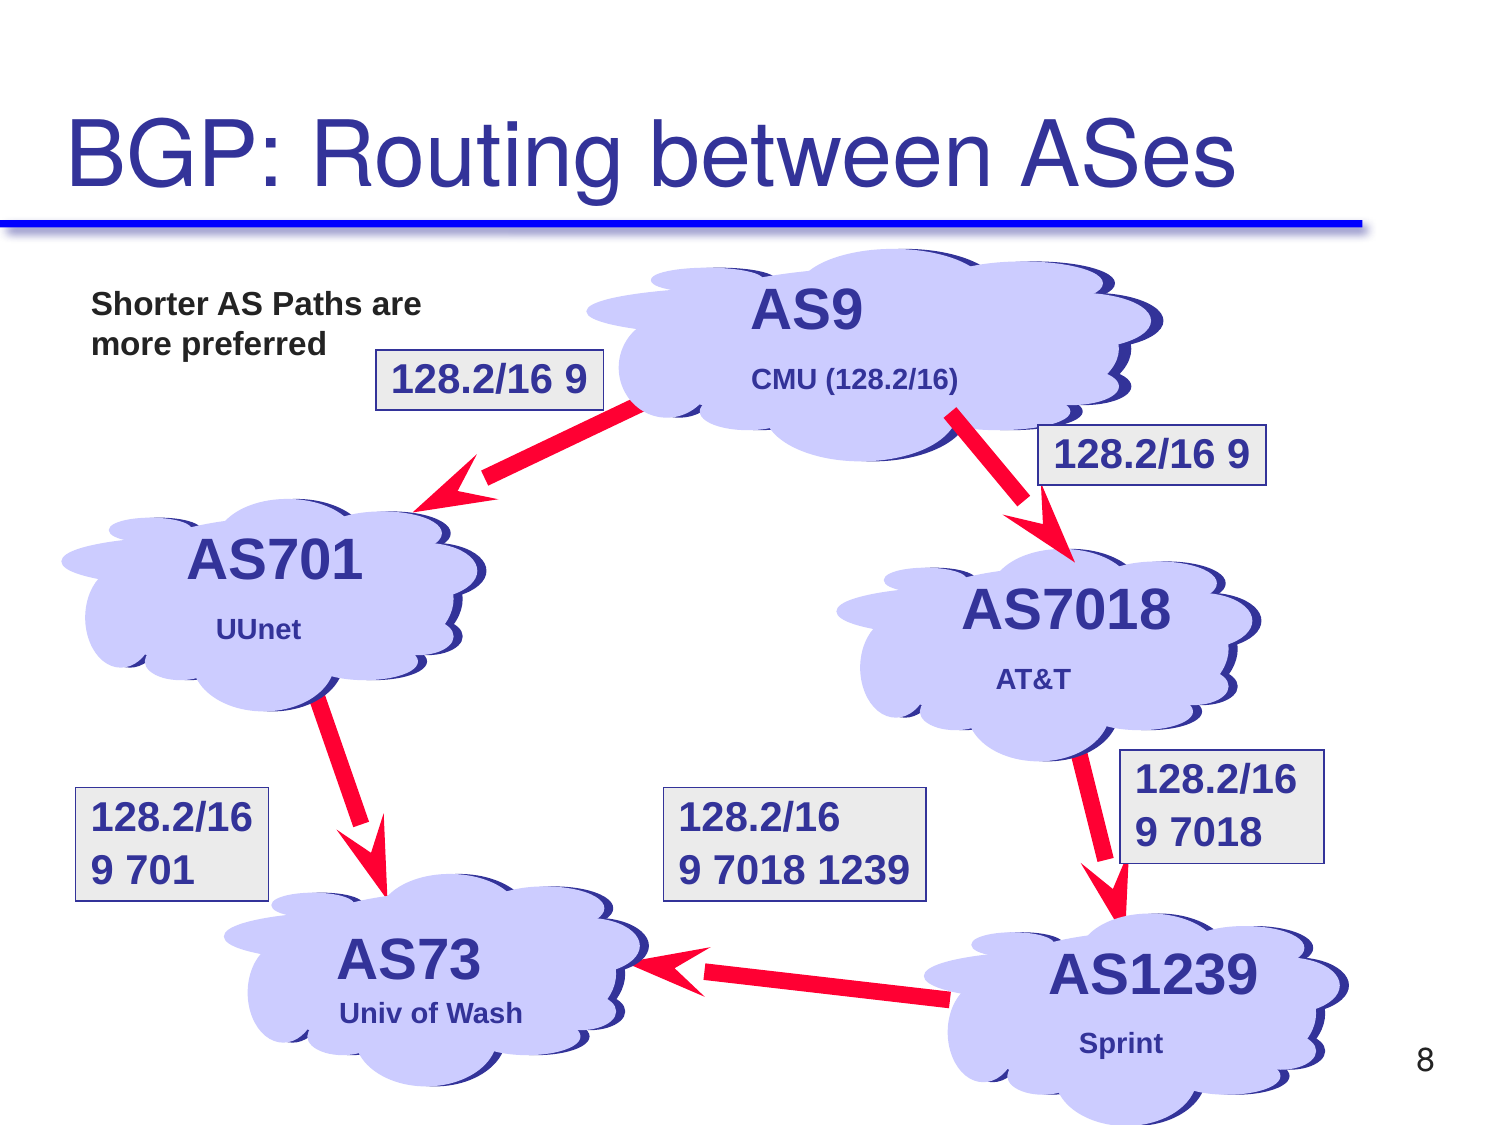

# BGP: Routing between ASes

AS9
CMU (128.2/16)
Shorter AS Paths are
more preferred
128.2/16 9

128.2/16 9

AS701
UUnet

AS7018
AT&T

128.2/16
9 7018
128.2/16
9 701
128.2/16
9 7018 1239

AS73
Univ of Wash

AS1239
Sprint

8